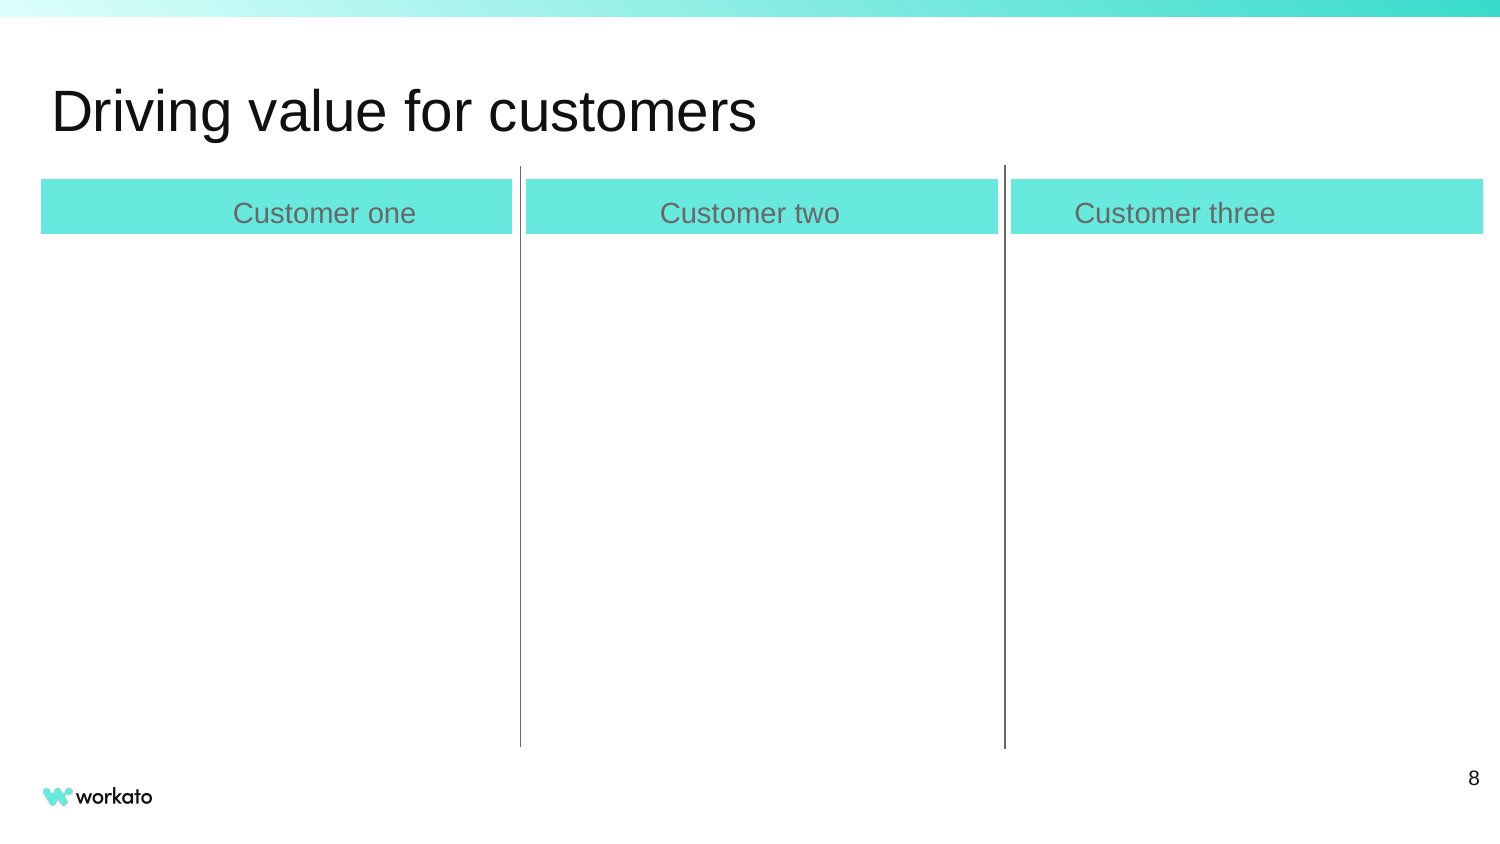

# Driving value for customers

Customer one
Customer two
Customer three
8